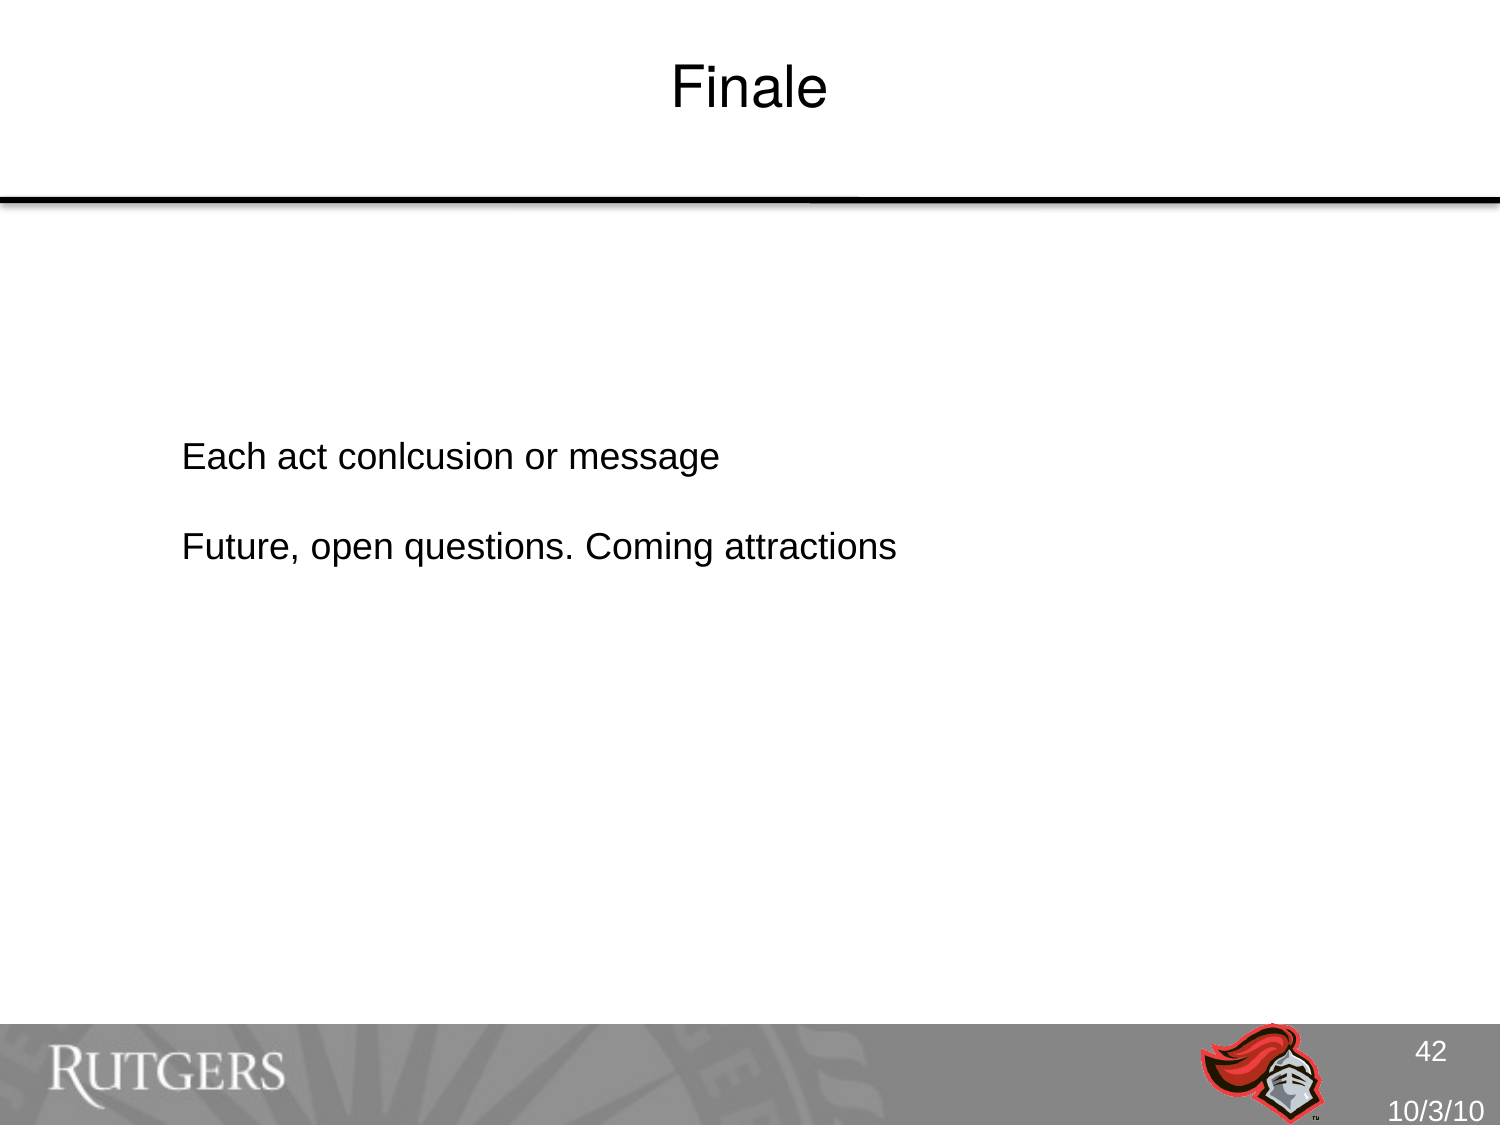

# Finale
Each act conlcusion or message

Future, open questions. Coming attractions

42
10/3/10